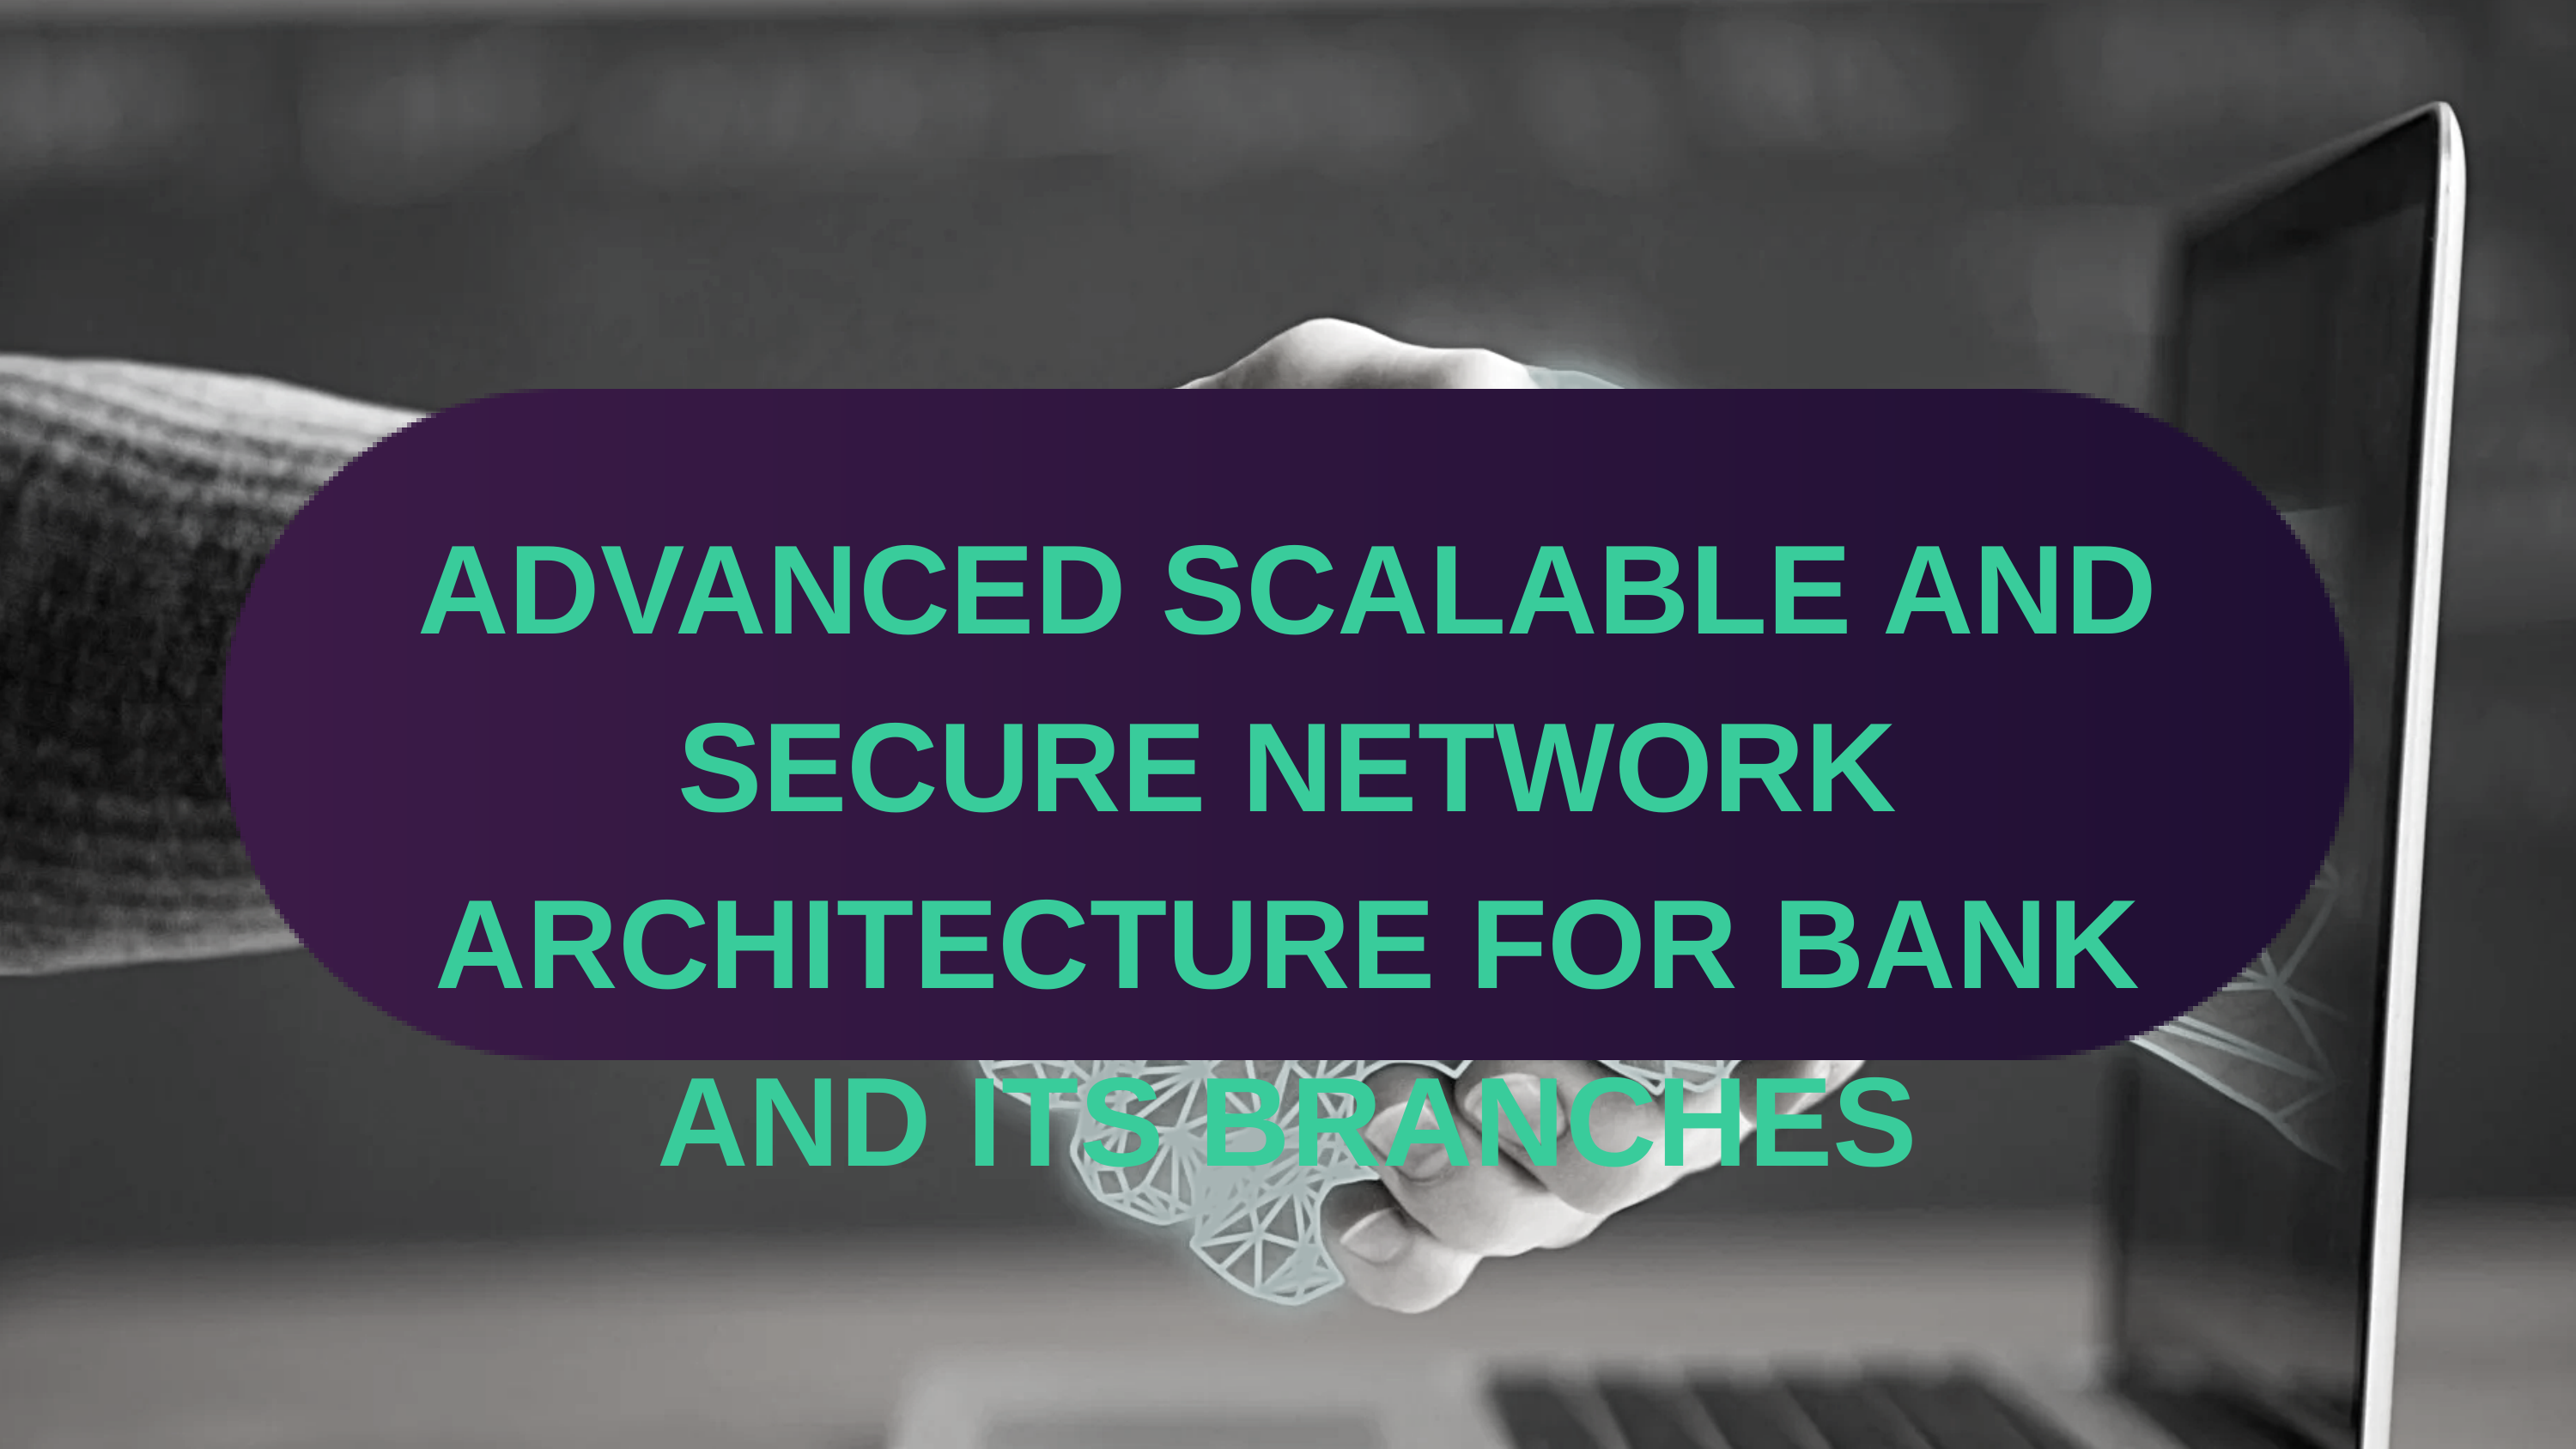

ADVANCED SCALABLE AND SECURE NETWORK ARCHITECTURE FOR BANK AND ITS BRANCHES